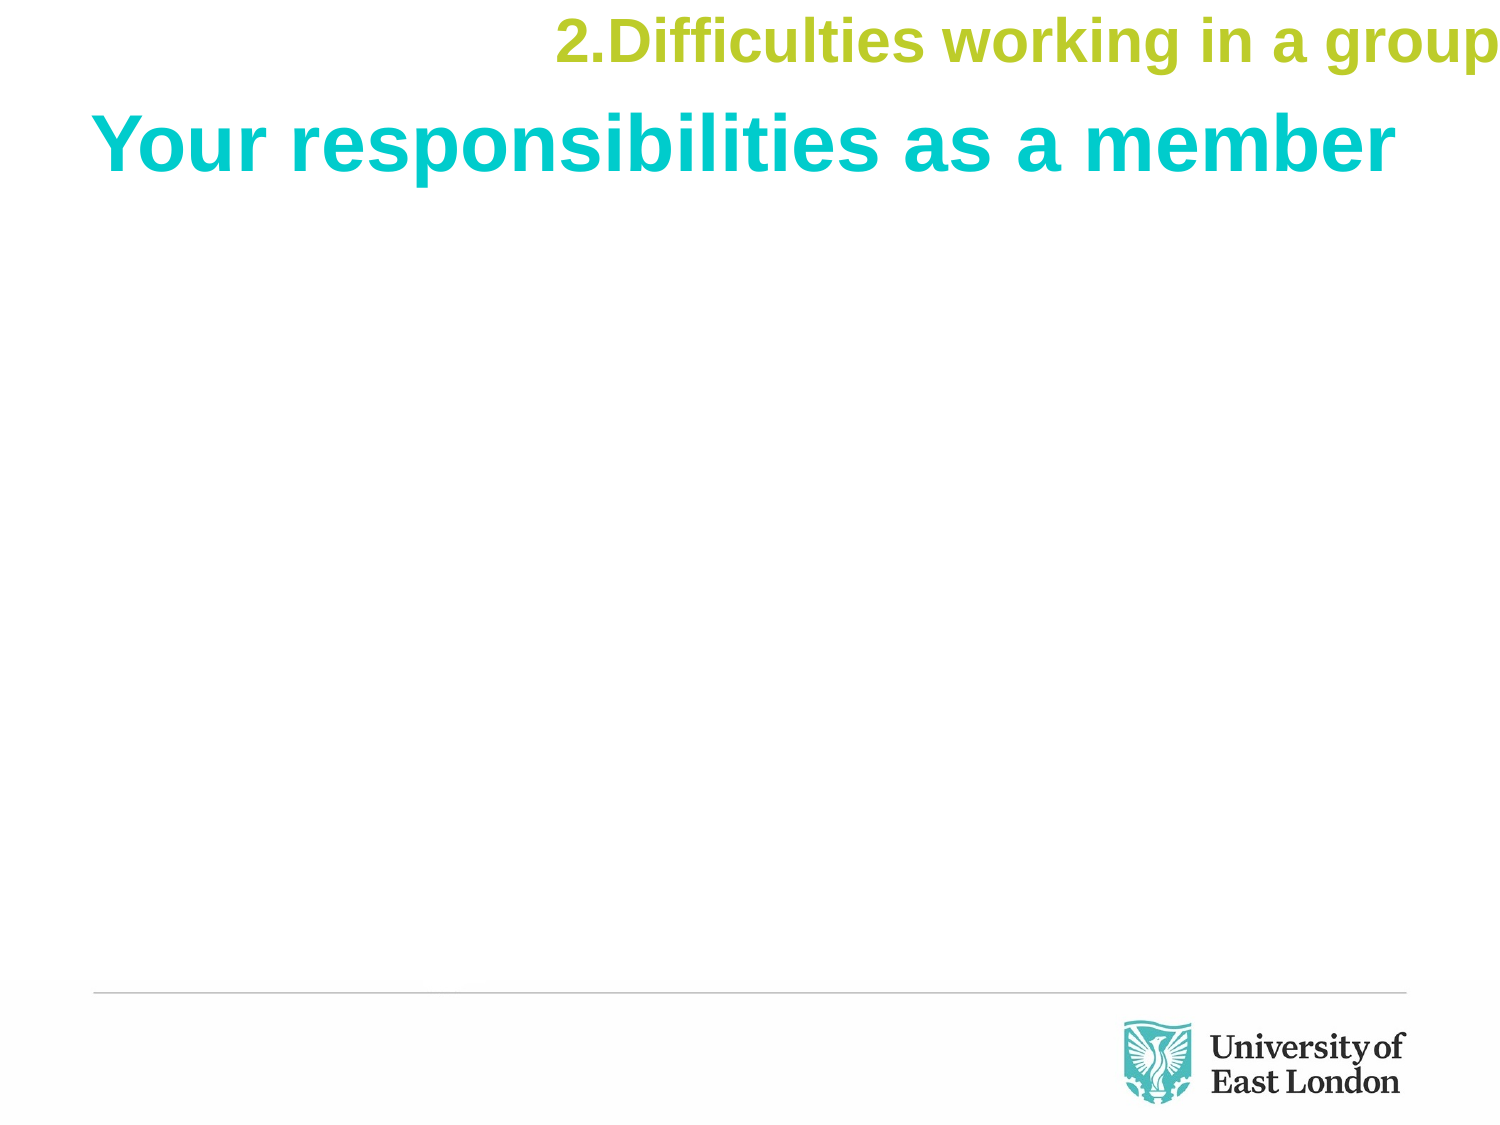

2.Difficulties working in a group
# Your responsibilities as a member